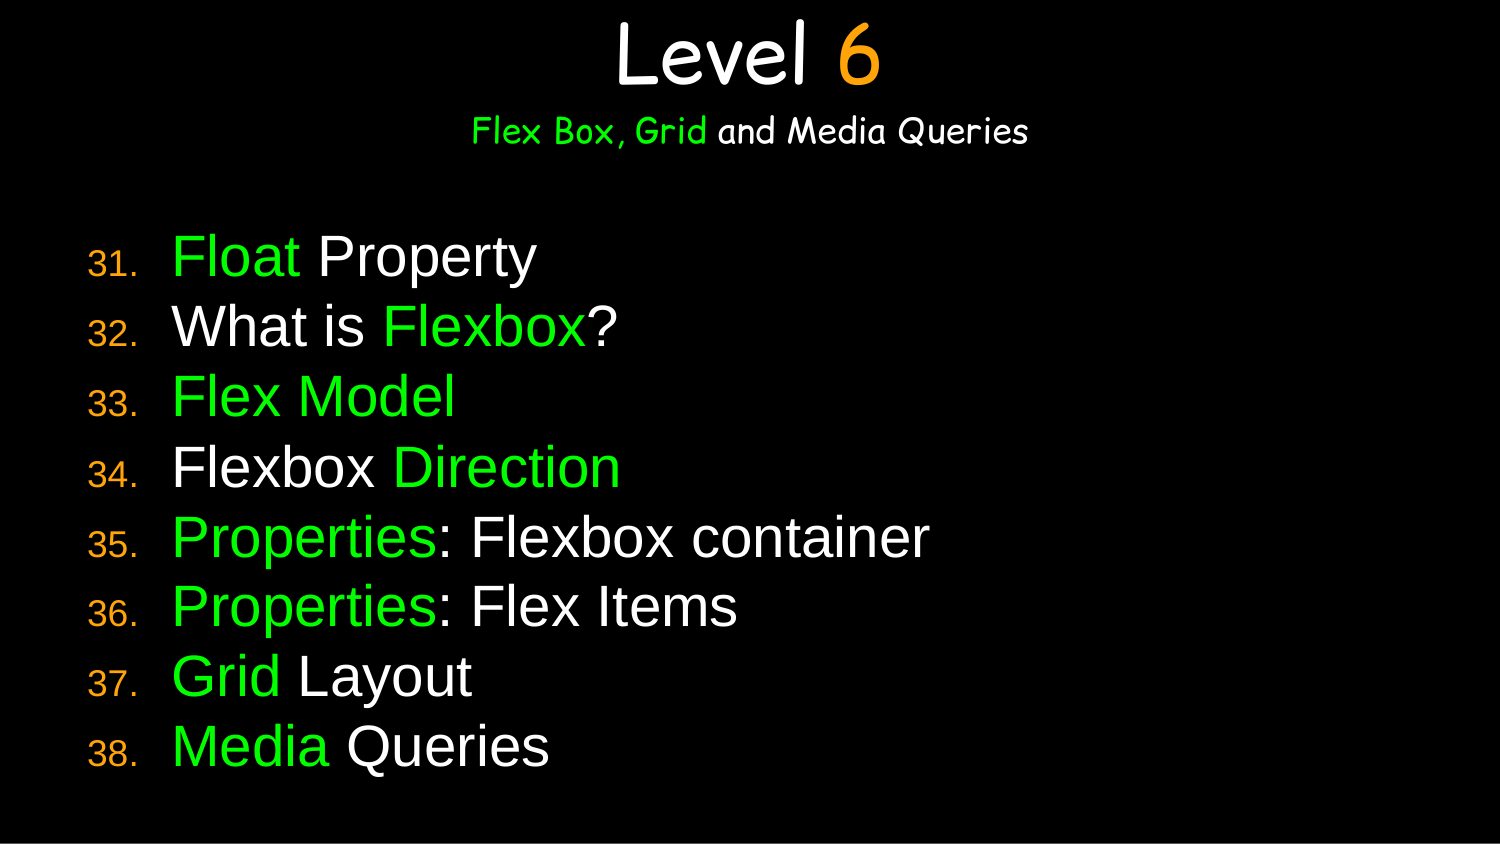

# Level 6
Flex Box, Grid and Media Queries
Float Property
What is Flexbox?
Flex Model
Flexbox Direction
Properties: Flexbox container
Properties: Flex Items
Grid Layout
Media Queries